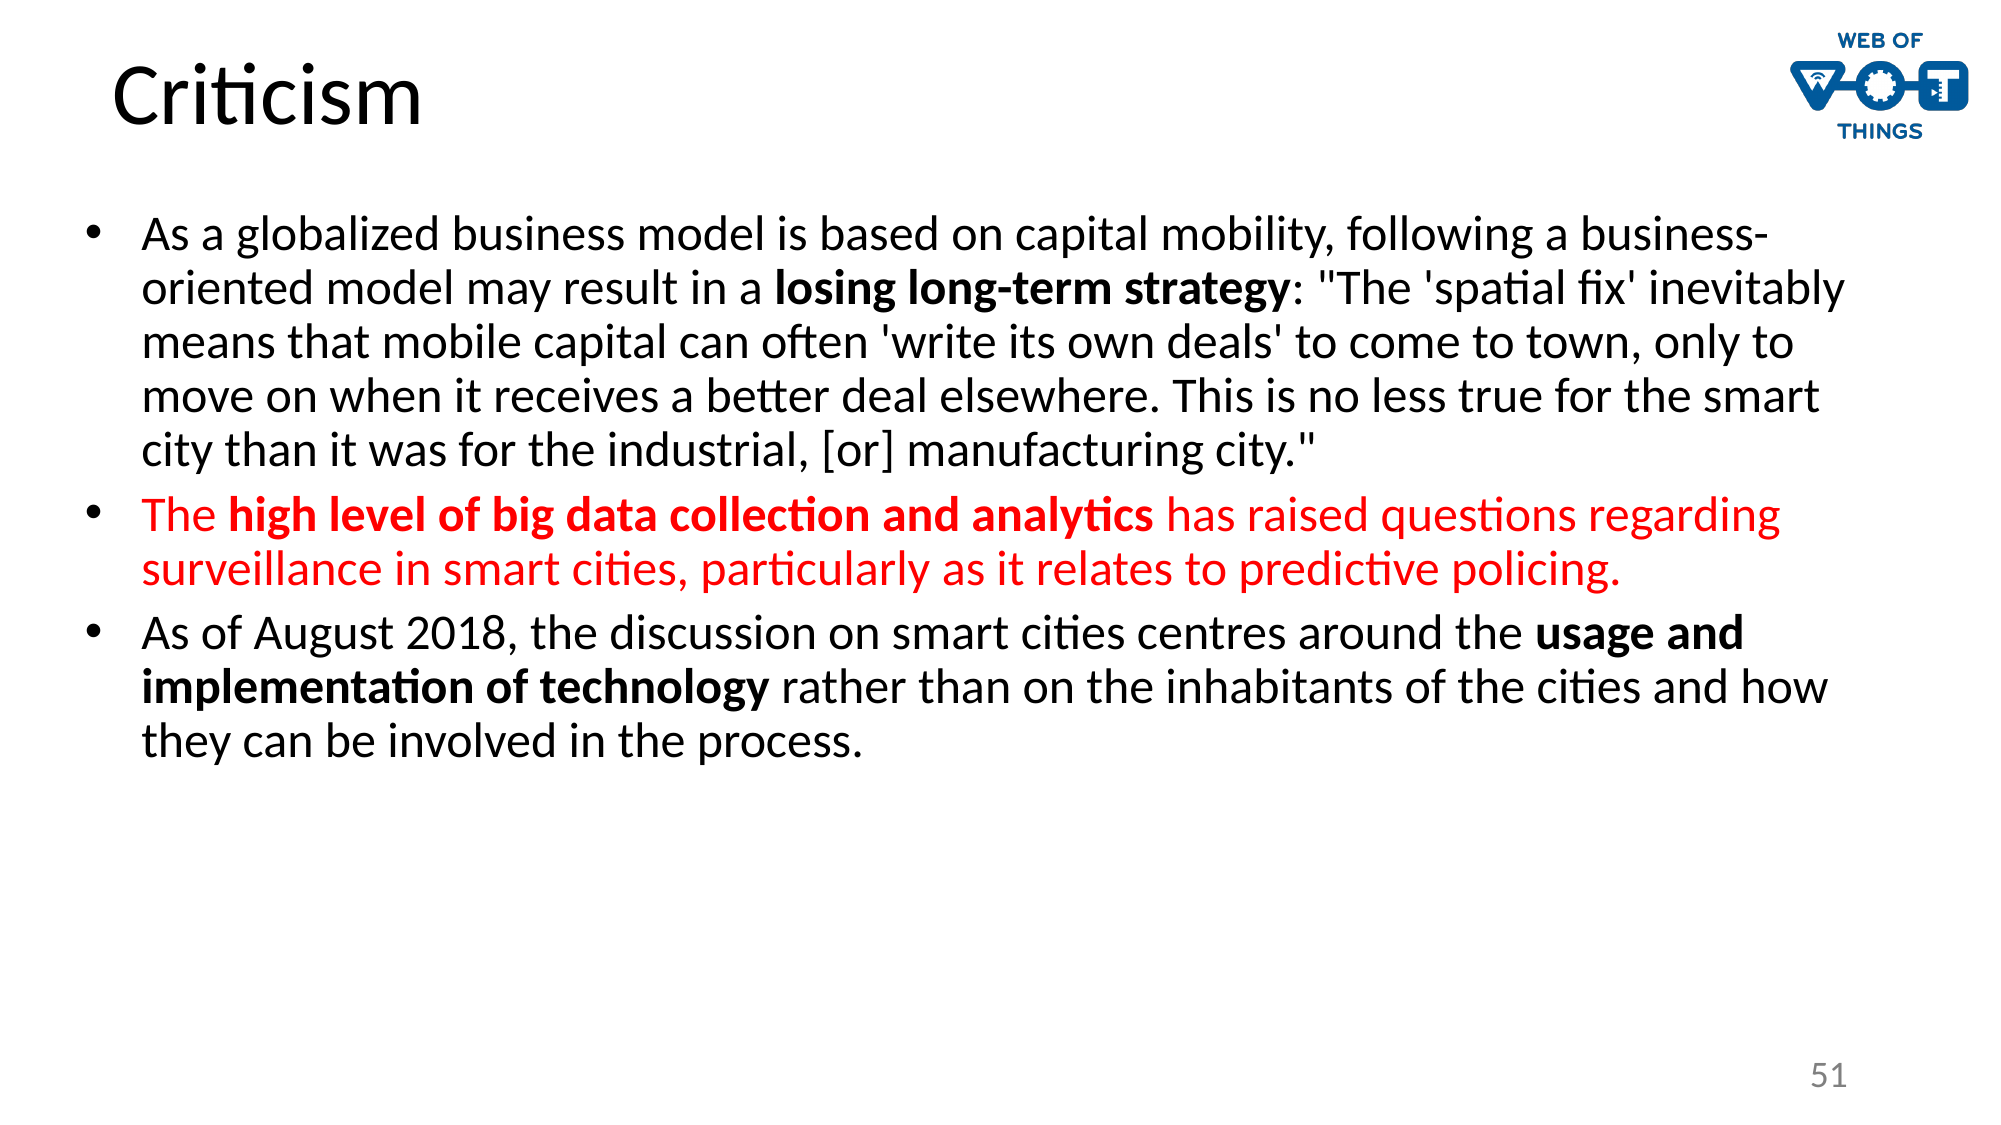

# Criticism
As a globalized business model is based on capital mobility, following a business-oriented model may result in a losing long-term strategy: "The 'spatial fix' inevitably means that mobile capital can often 'write its own deals' to come to town, only to move on when it receives a better deal elsewhere. This is no less true for the smart city than it was for the industrial, [or] manufacturing city."
The high level of big data collection and analytics has raised questions regarding surveillance in smart cities, particularly as it relates to predictive policing.
As of August 2018, the discussion on smart cities centres around the usage and implementation of technology rather than on the inhabitants of the cities and how they can be involved in the process.

51